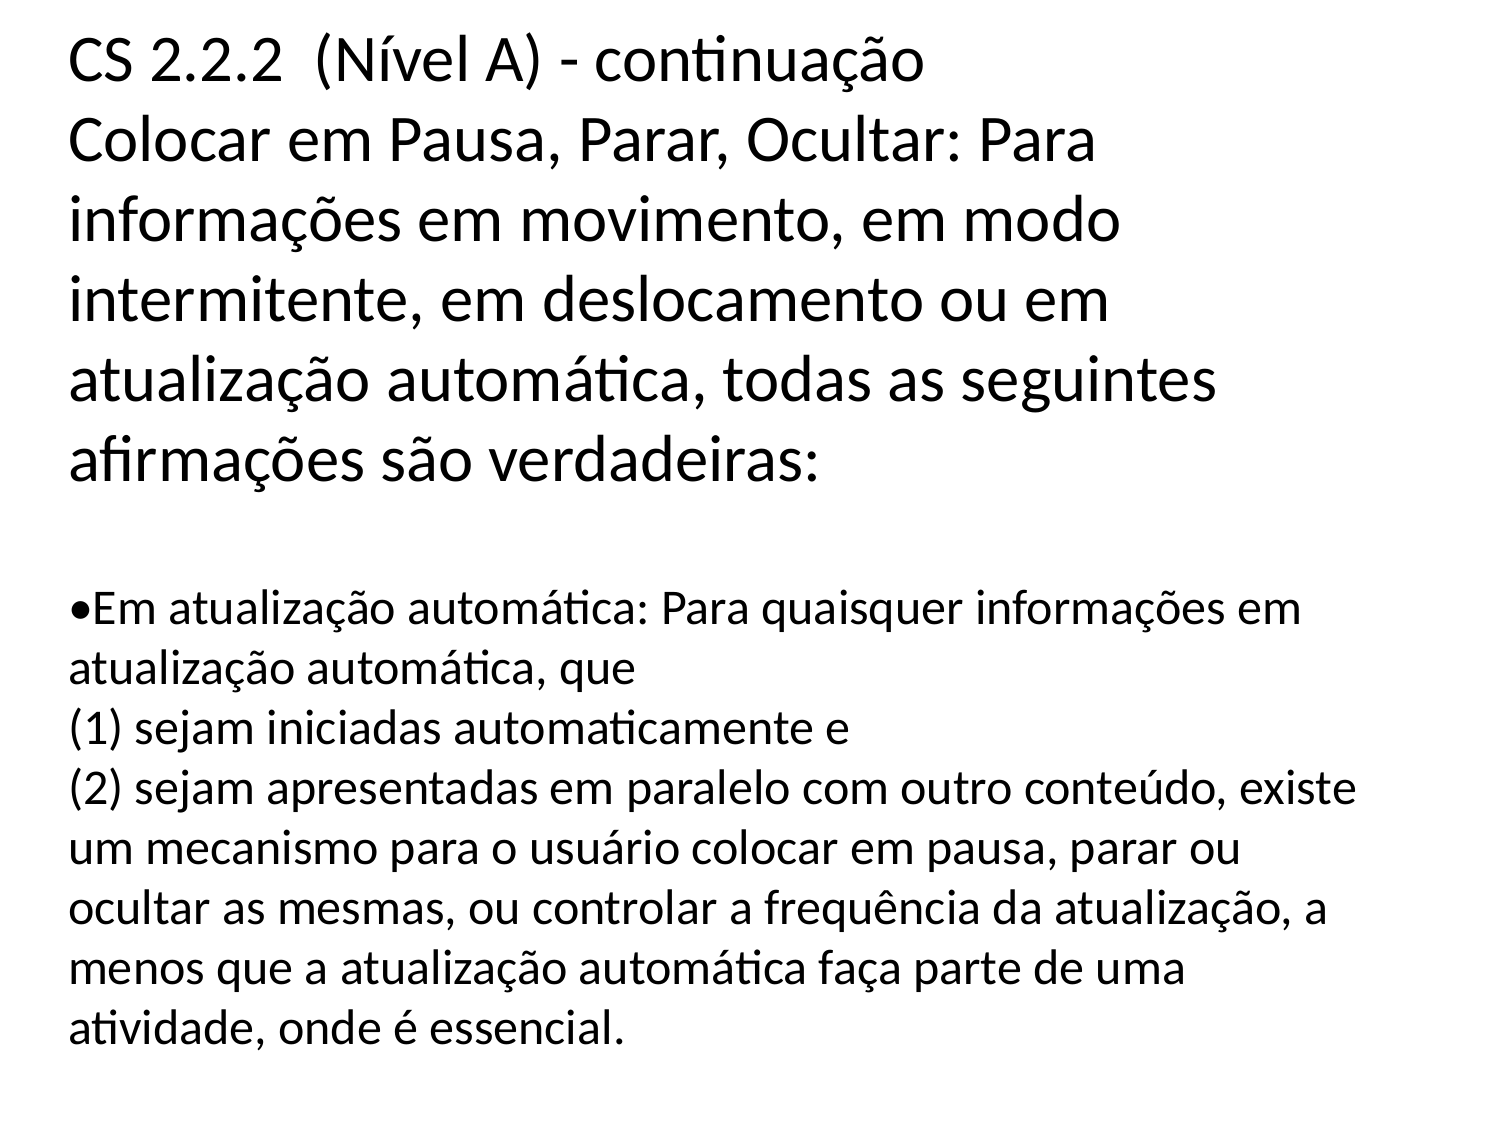

# CS 2.2.2  (Nível A) - continuação Colocar em Pausa, Parar, Ocultar: Para informações em movimento, em modo intermitente, em deslocamento ou em atualização automática, todas as seguintes afirmações são verdadeiras: •Em atualização automática: Para quaisquer informações em atualização automática, que (1) sejam iniciadas automaticamente e (2) sejam apresentadas em paralelo com outro conteúdo, existe um mecanismo para o usuário colocar em pausa, parar ou ocultar as mesmas, ou controlar a frequência da atualização, a menos que a atualização automática faça parte de uma atividade, onde é essencial.